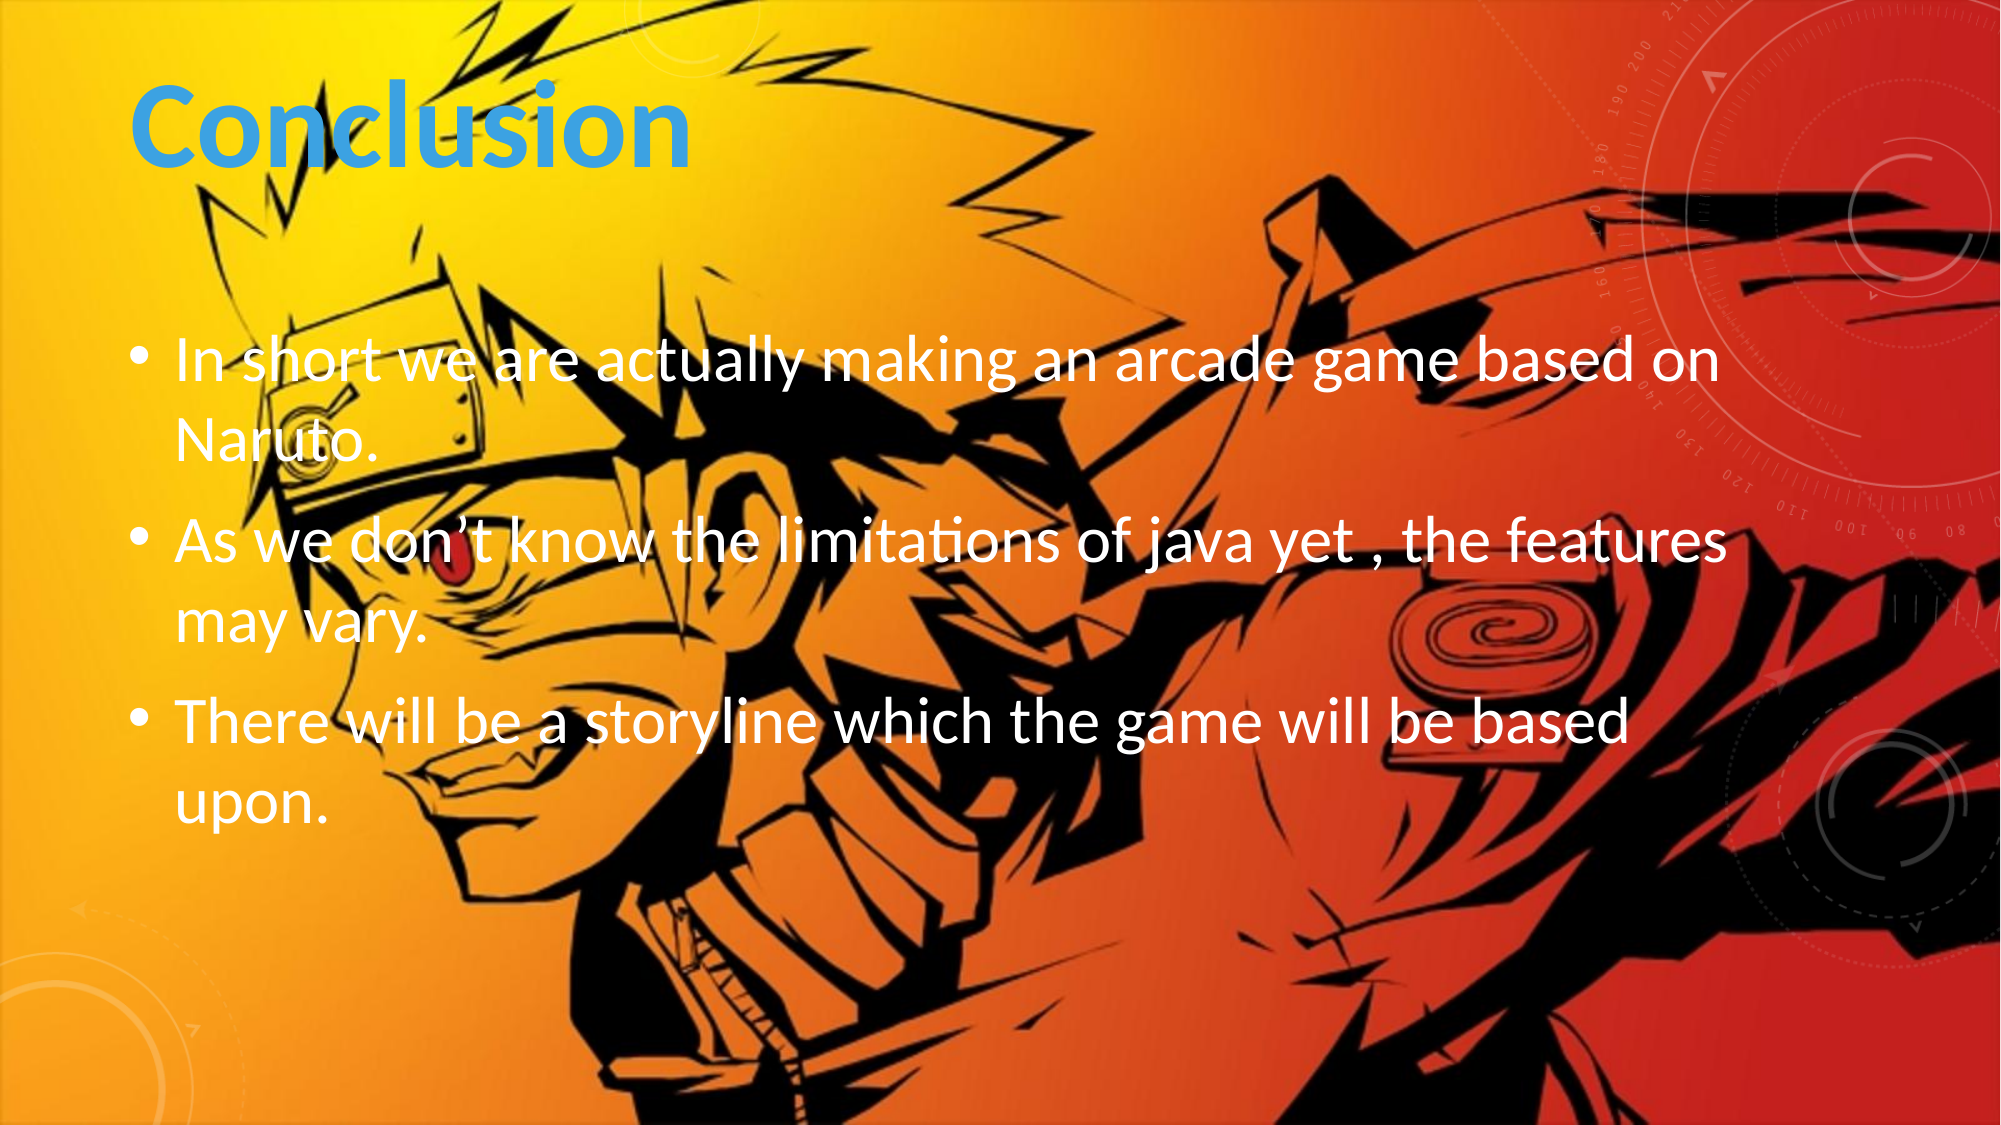

Conclusion
In short we are actually making an arcade game based on Naruto.
As we don’t know the limitations of java yet , the features may vary.
There will be a storyline which the game will be based upon.